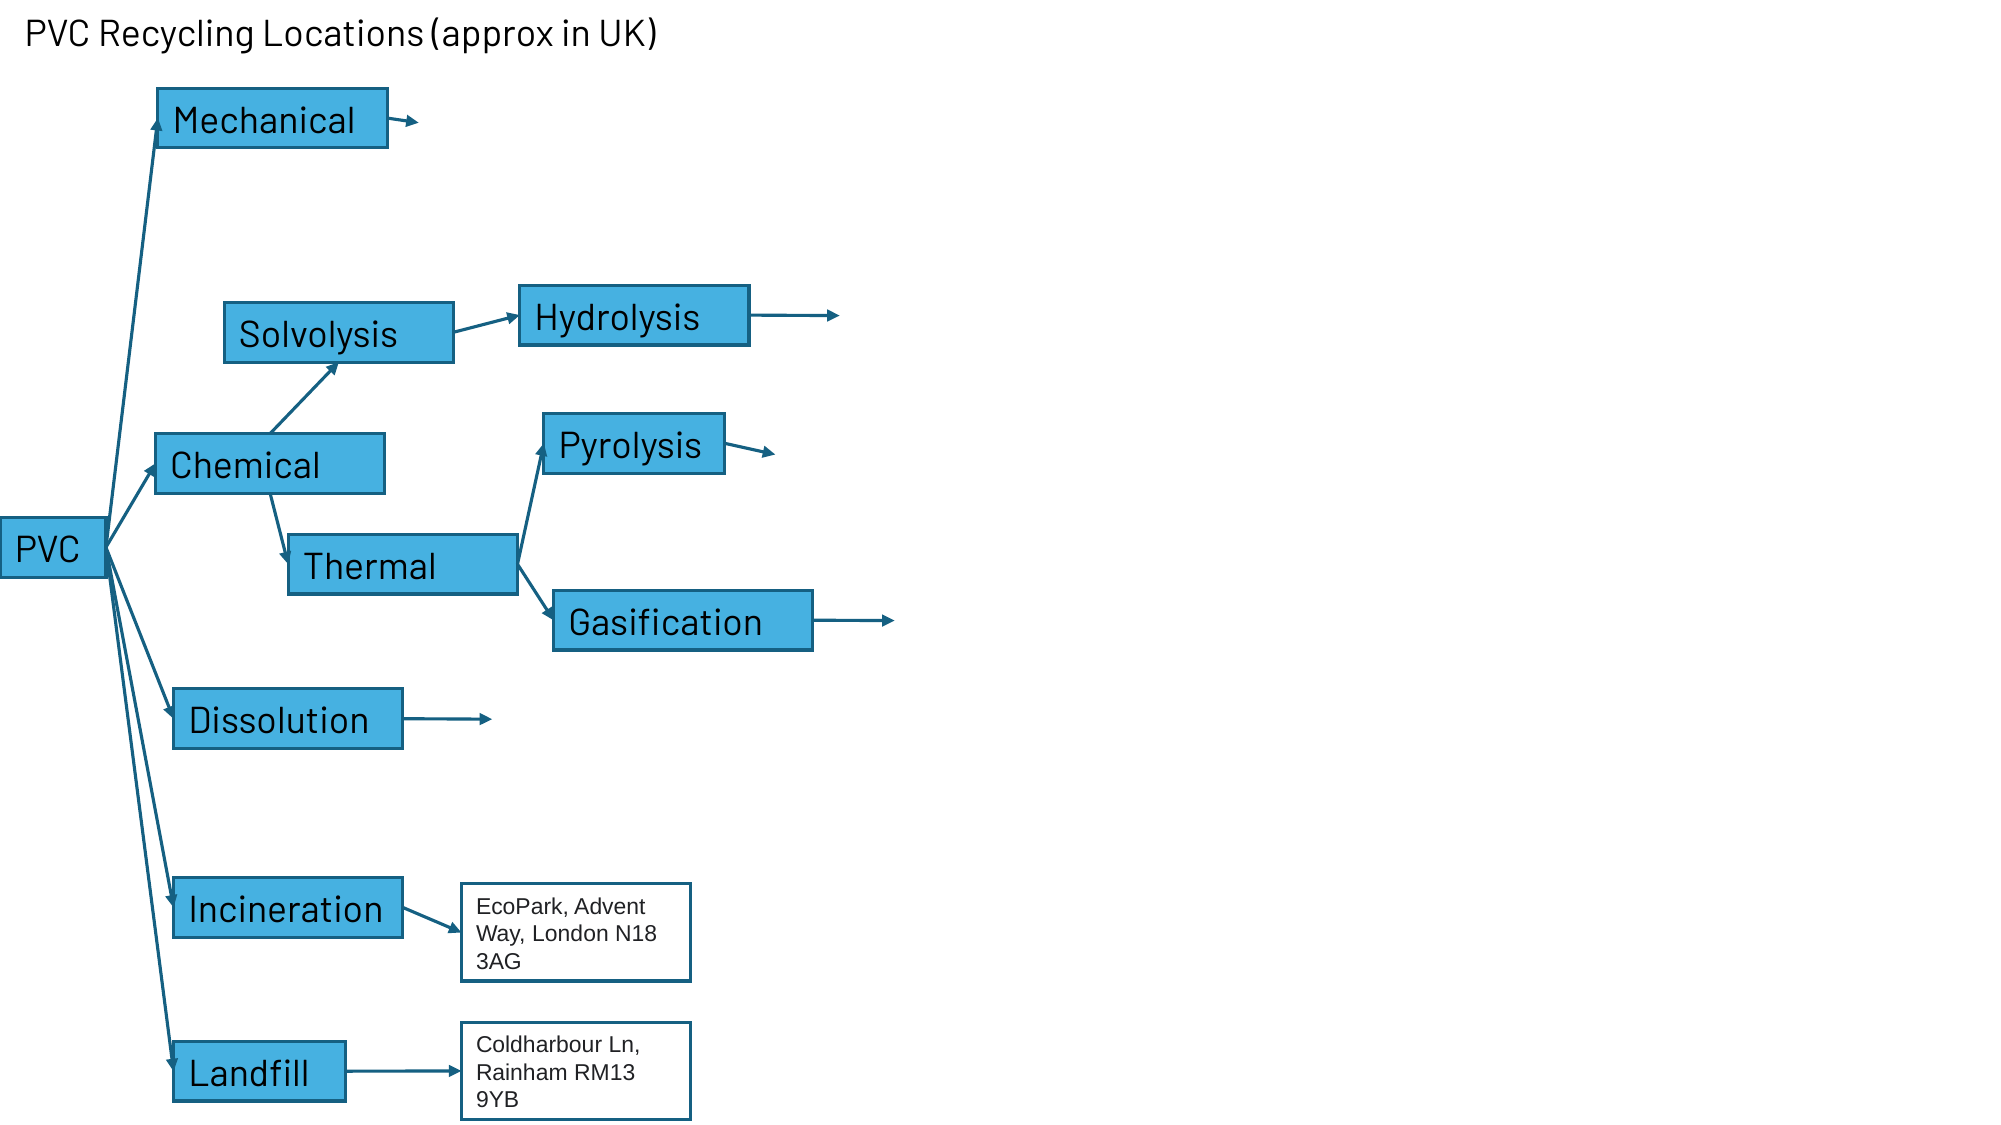

PVC Recycling Locations (approx in UK)
Mechanical
Hydrolysis
Solvolysis
Pyrolysis
Chemical
PVC
Thermal
Gasification
Dissolution
Incineration
EcoPark, Advent Way, London N18 3AG
Coldharbour Ln, Rainham RM13 9YB
Landfill